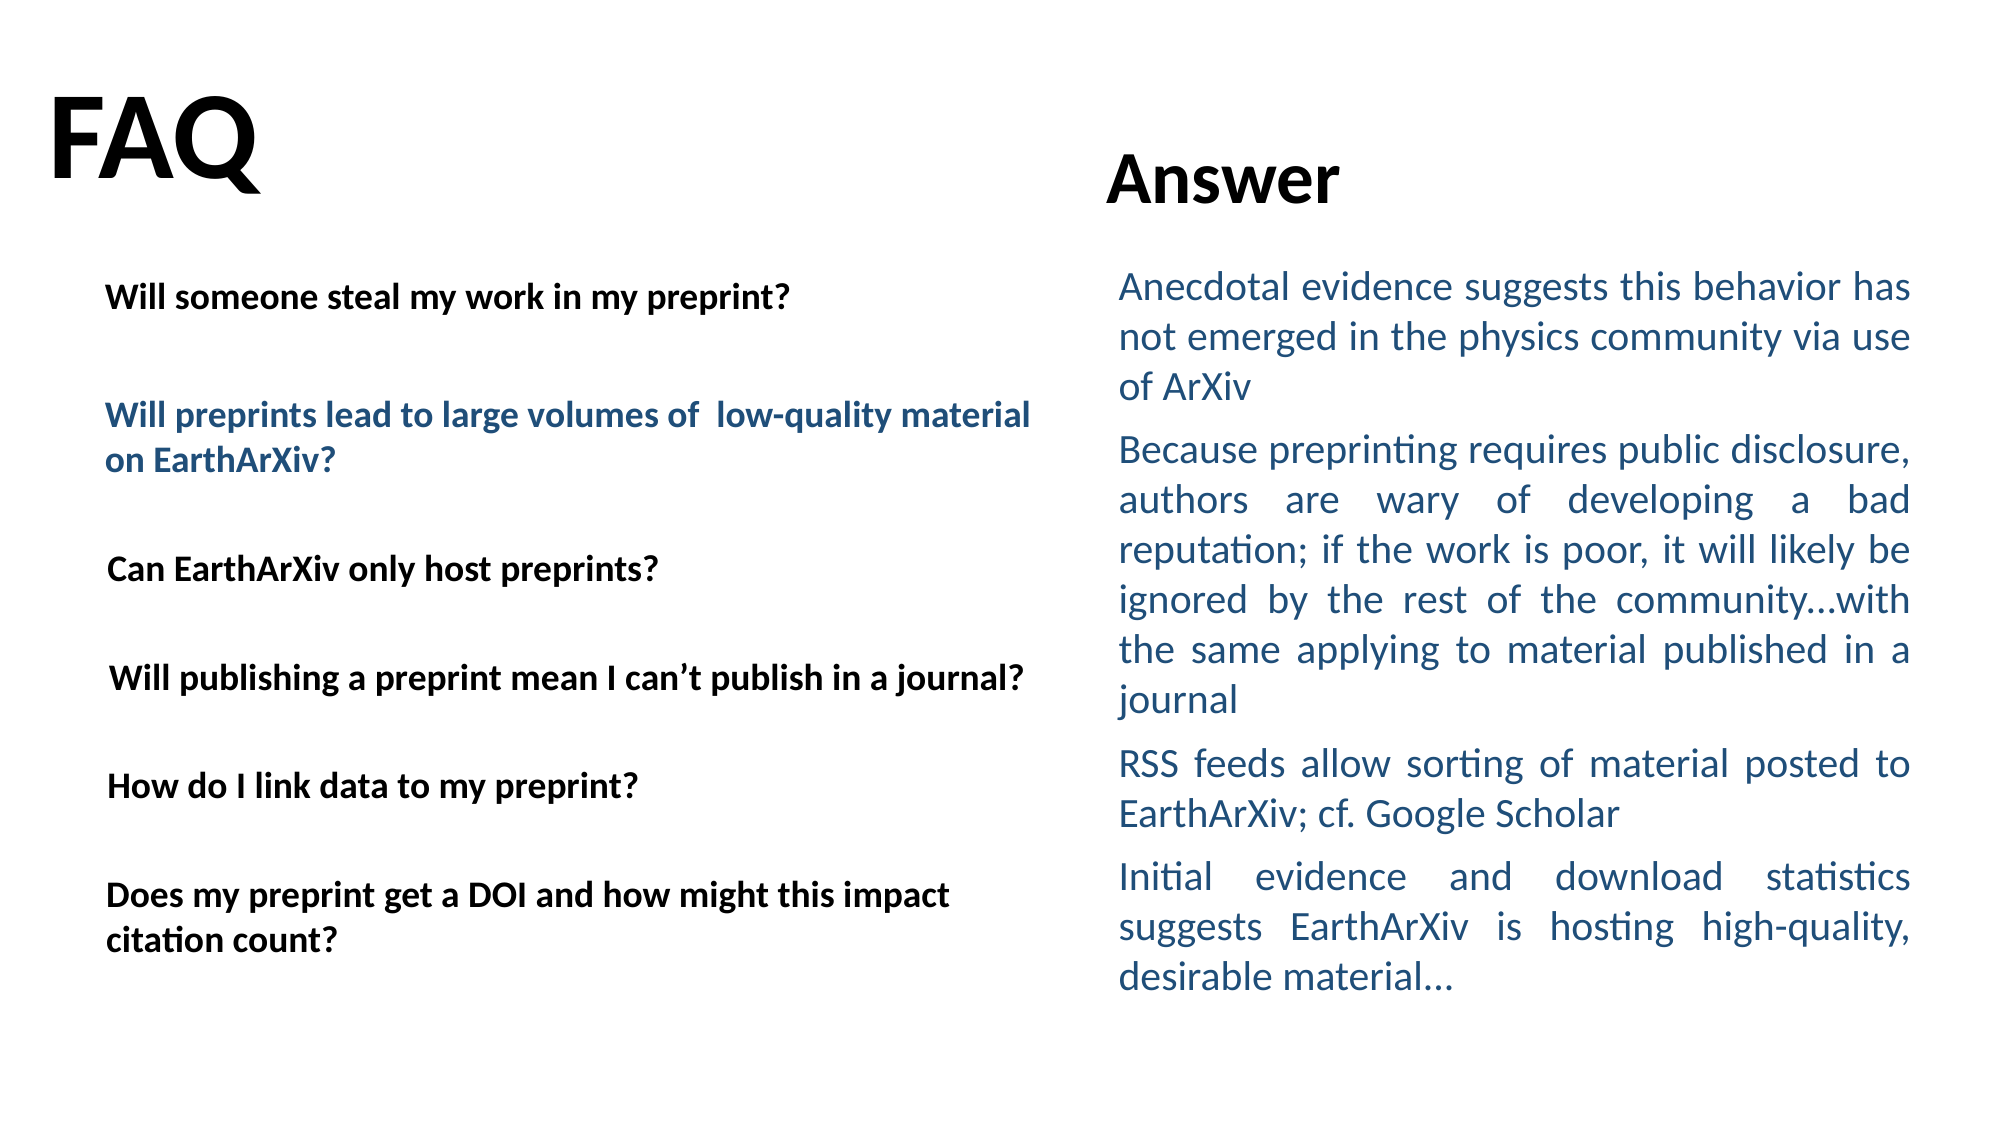

FAQ
Answer
Anecdotal evidence suggests this behavior has not emerged in the physics community via use of ArXiv
Because preprinting requires public disclosure, authors are wary of developing a bad reputation; if the work is poor, it will likely be ignored by the rest of the community...with the same applying to material published in a journal
RSS feeds allow sorting of material posted to EarthArXiv; cf. Google Scholar
Initial evidence and download statistics suggests EarthArXiv is hosting high-quality, desirable material...
Will someone steal my work in my preprint?
Will preprints lead to large volumes of  low-quality material on EarthArXiv?
Can EarthArXiv only host preprints?
Will publishing a preprint mean I can’t publish in a journal?
How do I link data to my preprint?
Does my preprint get a DOI and how might this impact citation count?